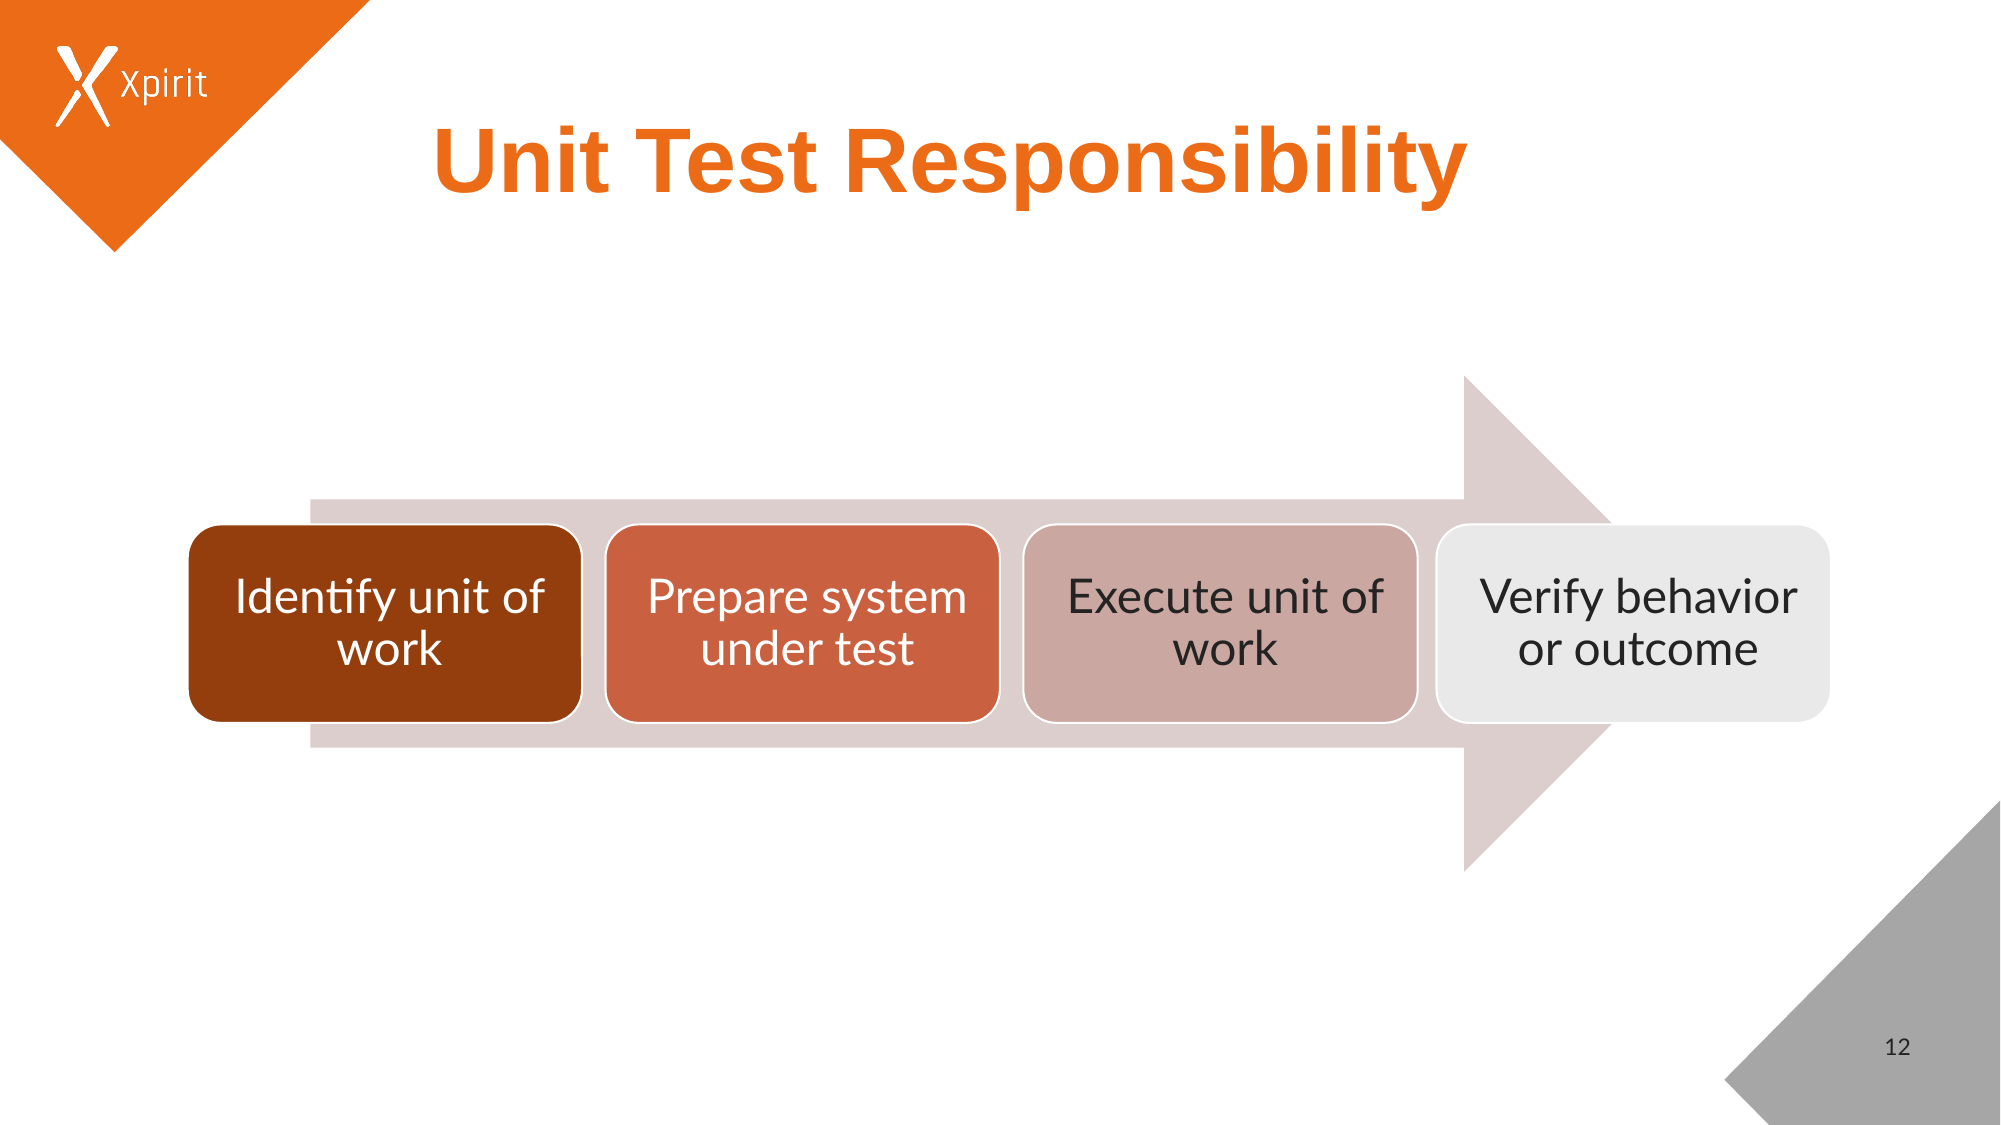

# Unit Test Responsibility
Identify unit of work
Prepare system under test
Execute unit of work
Verify behavior or outcome
12